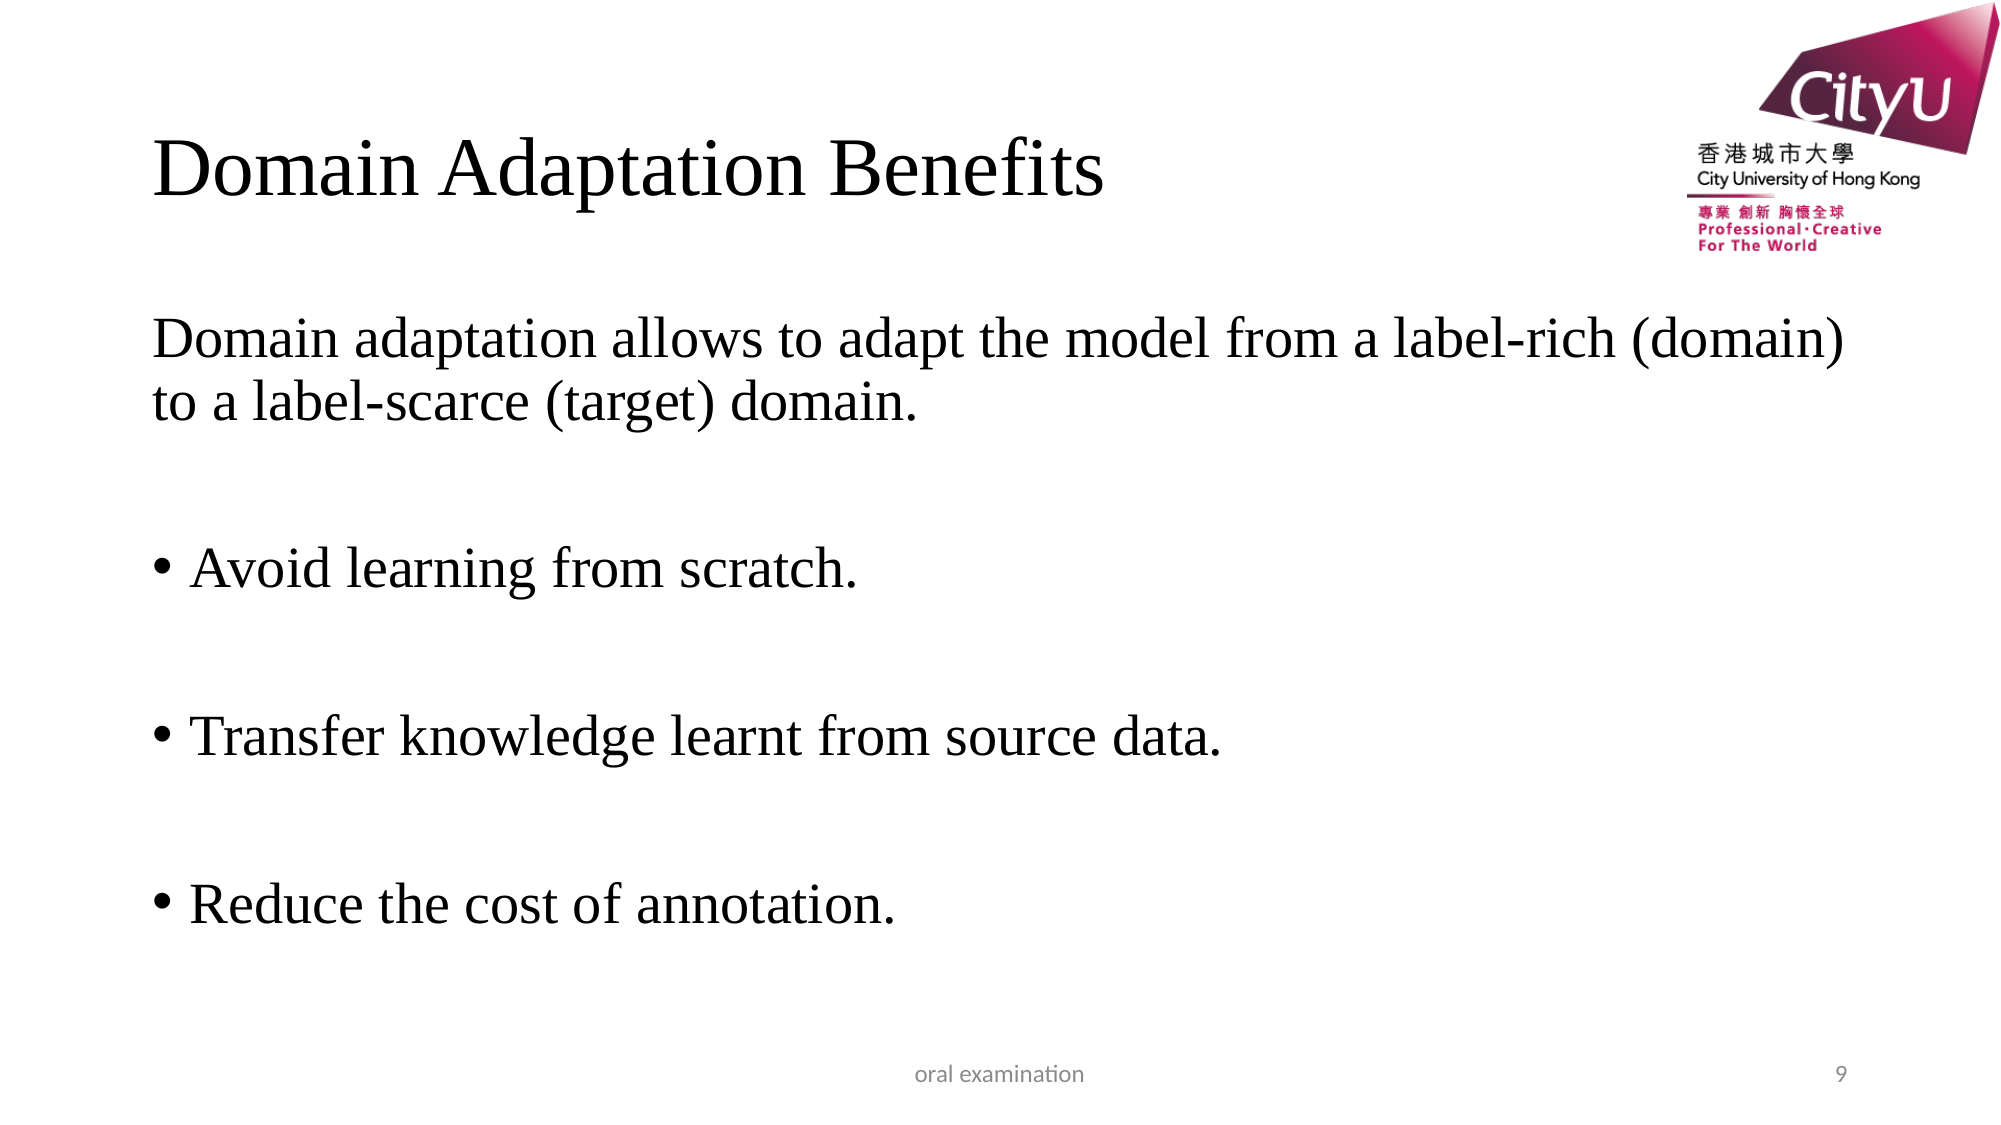

# Domain Adaptation Benefits
Domain adaptation allows to adapt the model from a label-rich (domain) to a label-scarce (target) domain.

Avoid learning from scratch.

Transfer knowledge learnt from source data.

Reduce the cost of annotation.
oral examination
9